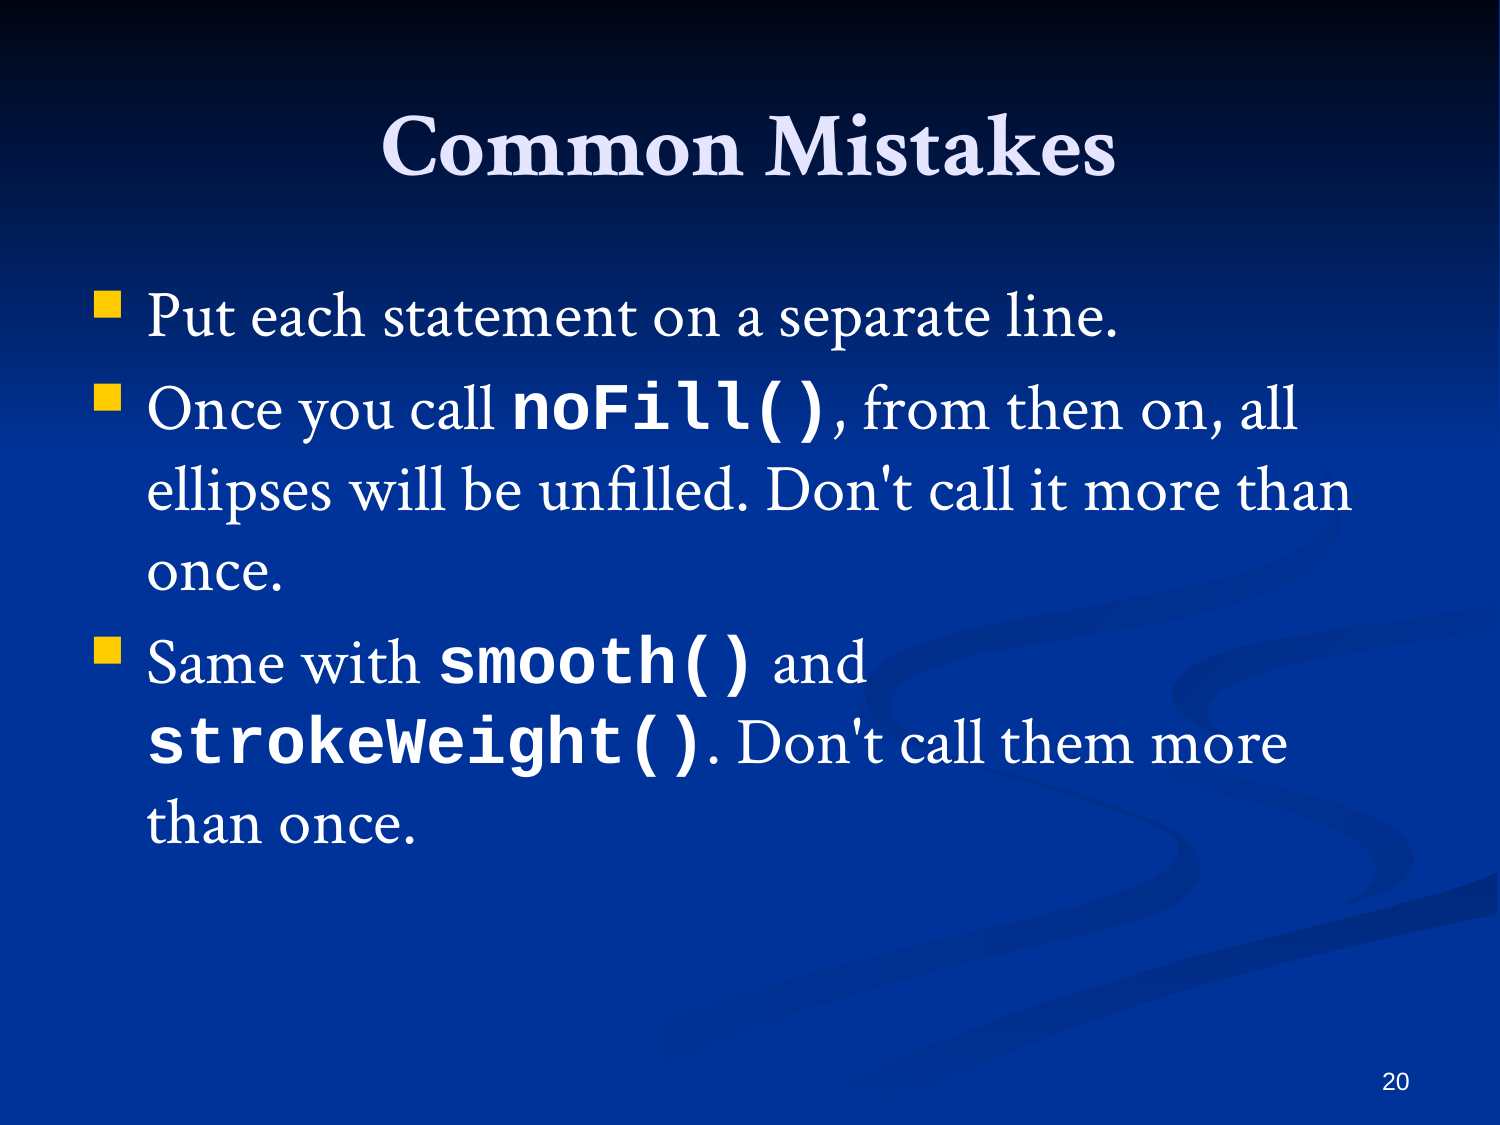

# Common Mistakes
Put each statement on a separate line.
Once you call noFill(), from then on, all ellipses will be unfilled. Don't call it more than once.
Same with smooth() and strokeWeight(). Don't call them more than once.
20